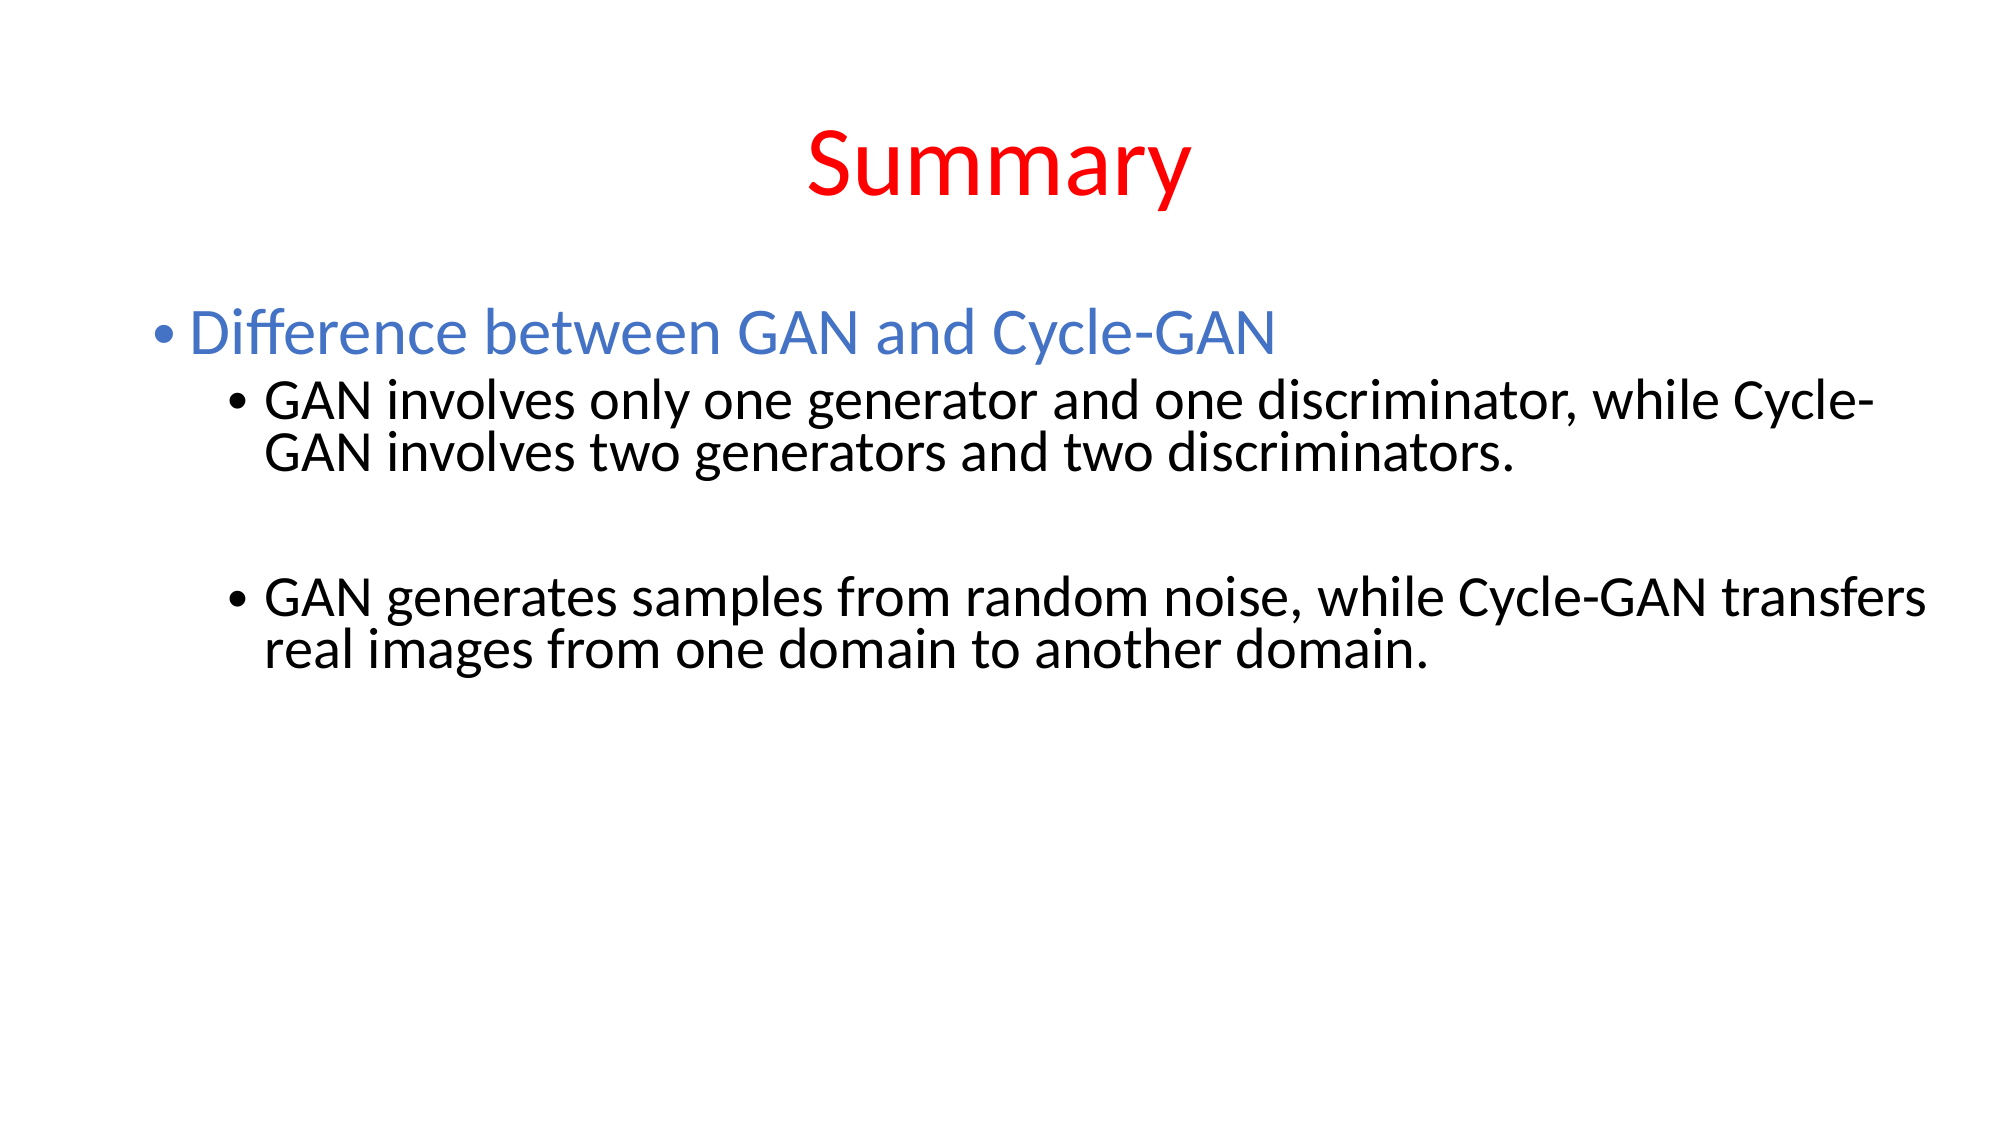

# Summary
Difference between GAN and Cycle-GAN
GAN involves only one generator and one discriminator, while Cycle-GAN involves two generators and two discriminators.

GAN generates samples from random noise, while Cycle-GAN transfers real images from one domain to another domain.